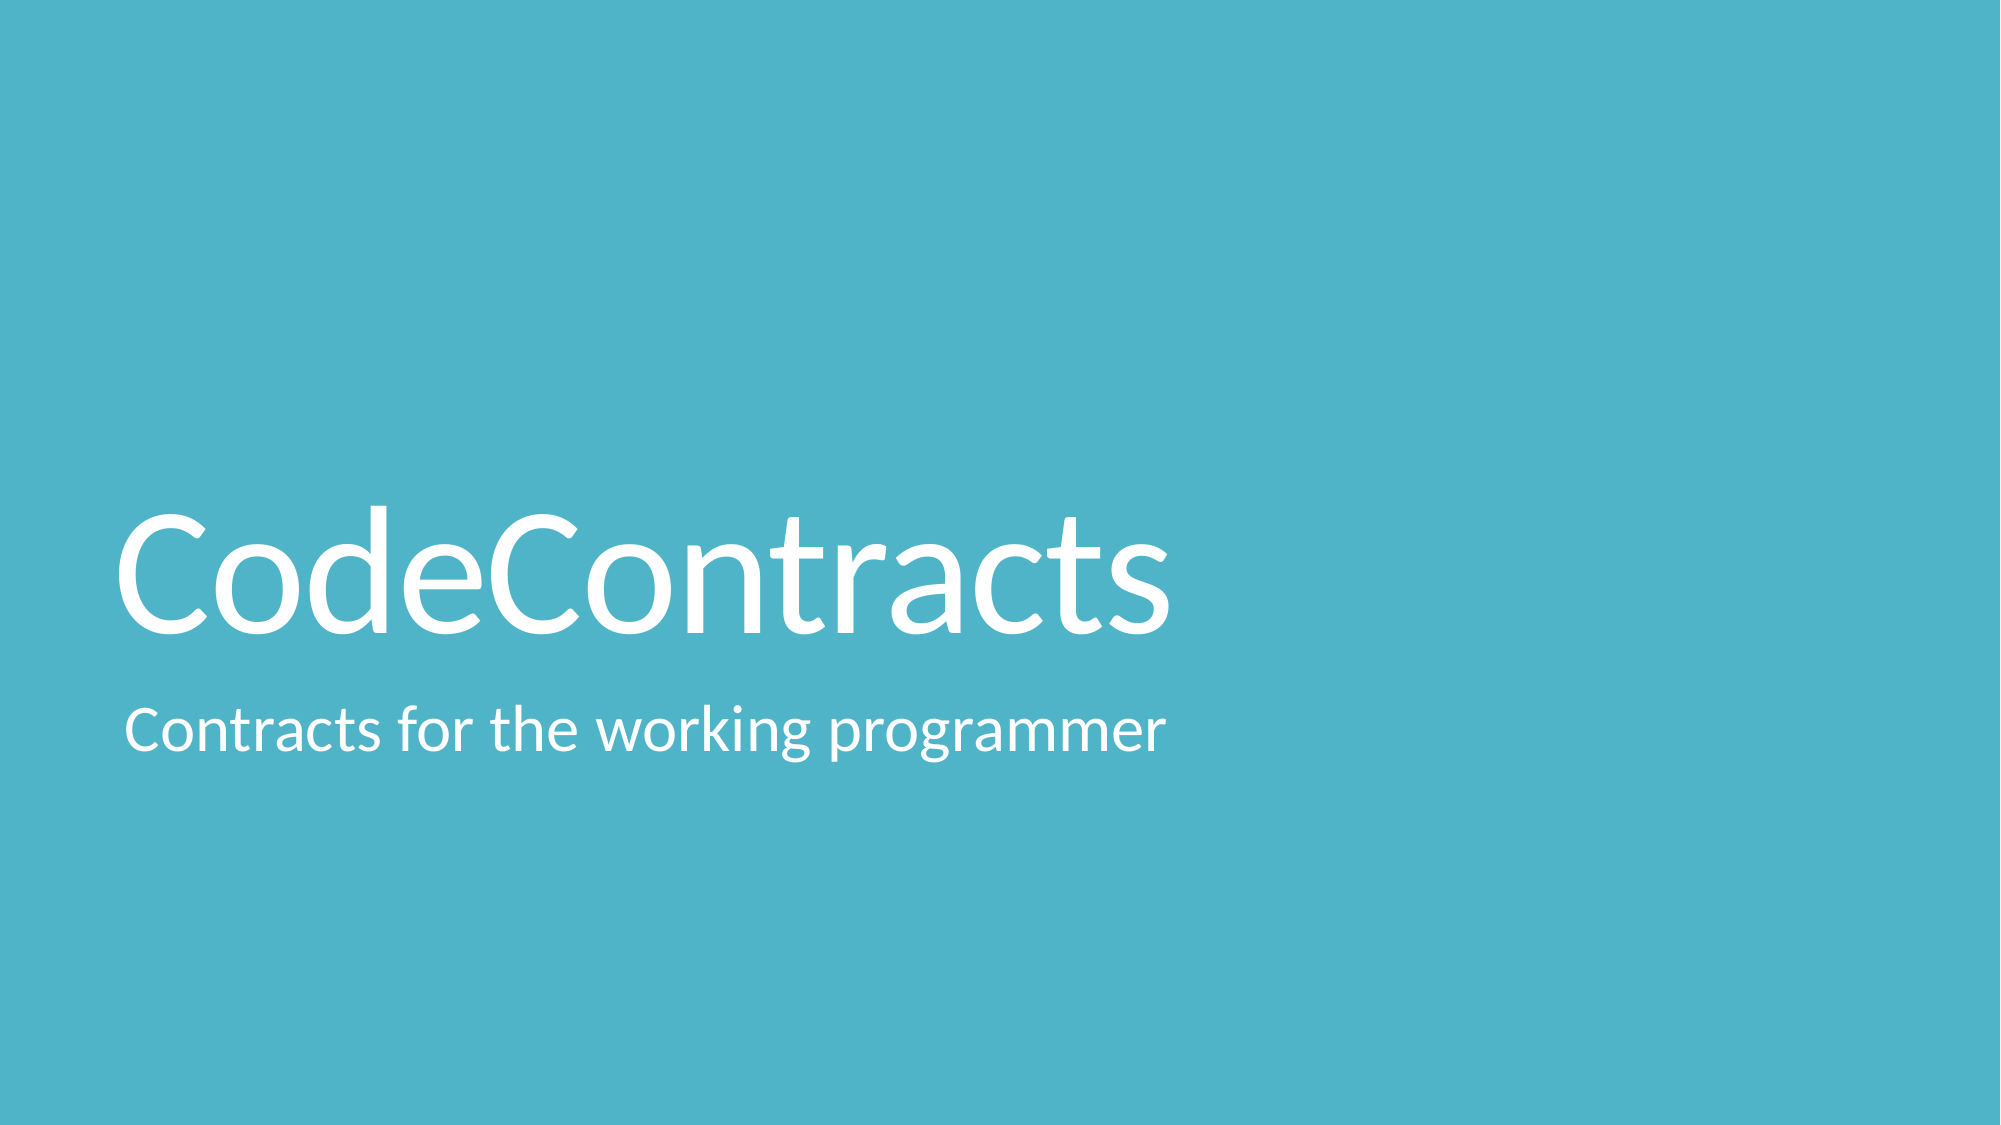

# CodeContracts
Contracts for the working programmer